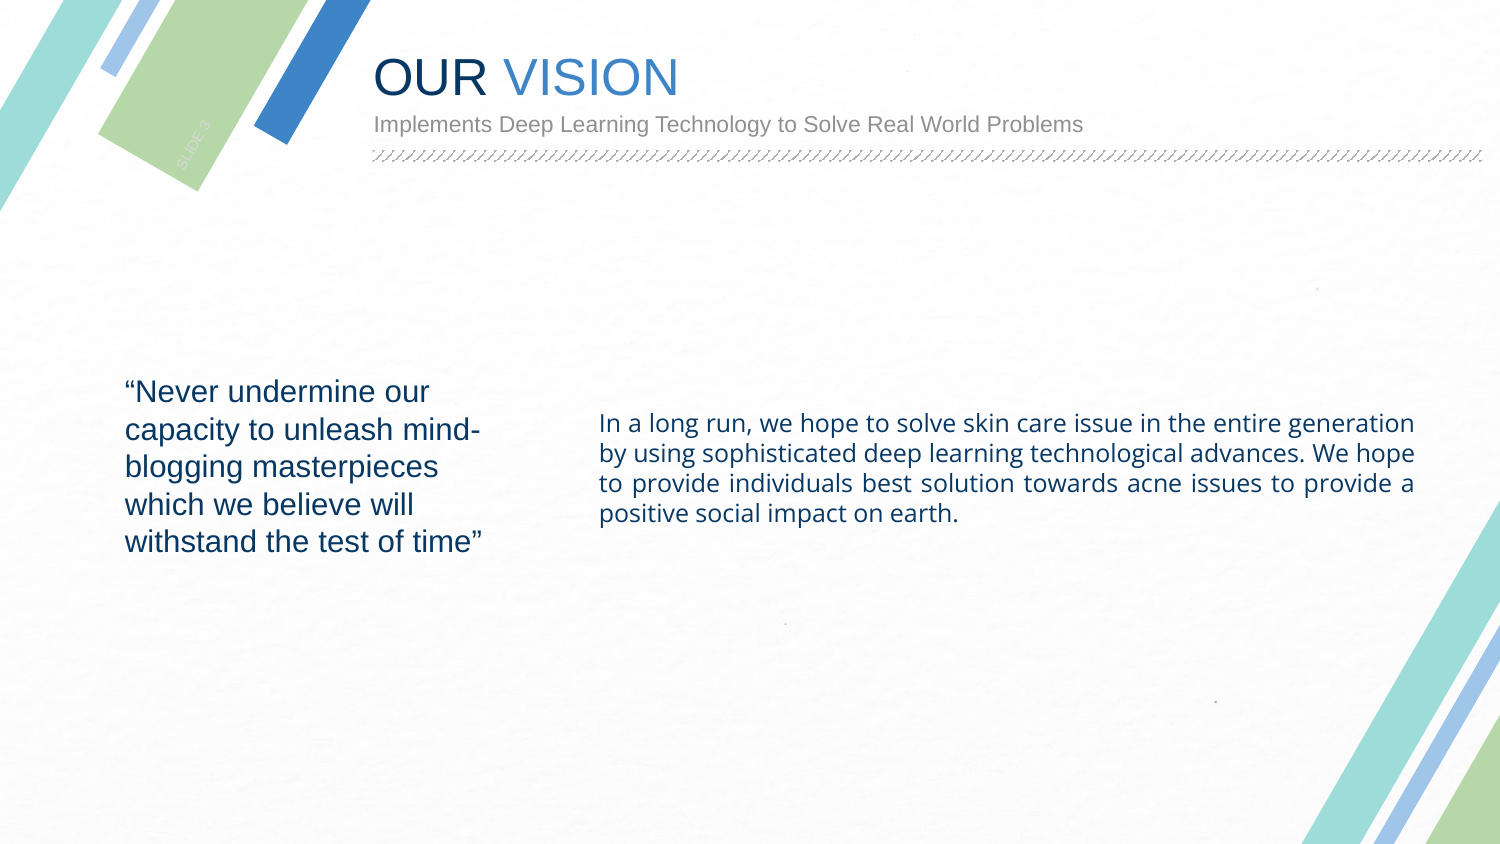

# OUR VISION
SLIDE 3
Implements Deep Learning Technology to Solve Real World Problems
“Never undermine our capacity to unleash mind-blogging masterpieces which we believe will withstand the test of time”

In a long run, we hope to solve skin care issue in the entire generation by using sophisticated deep learning technological advances. We hope to provide individuals best solution towards acne issues to provide a positive social impact on earth.